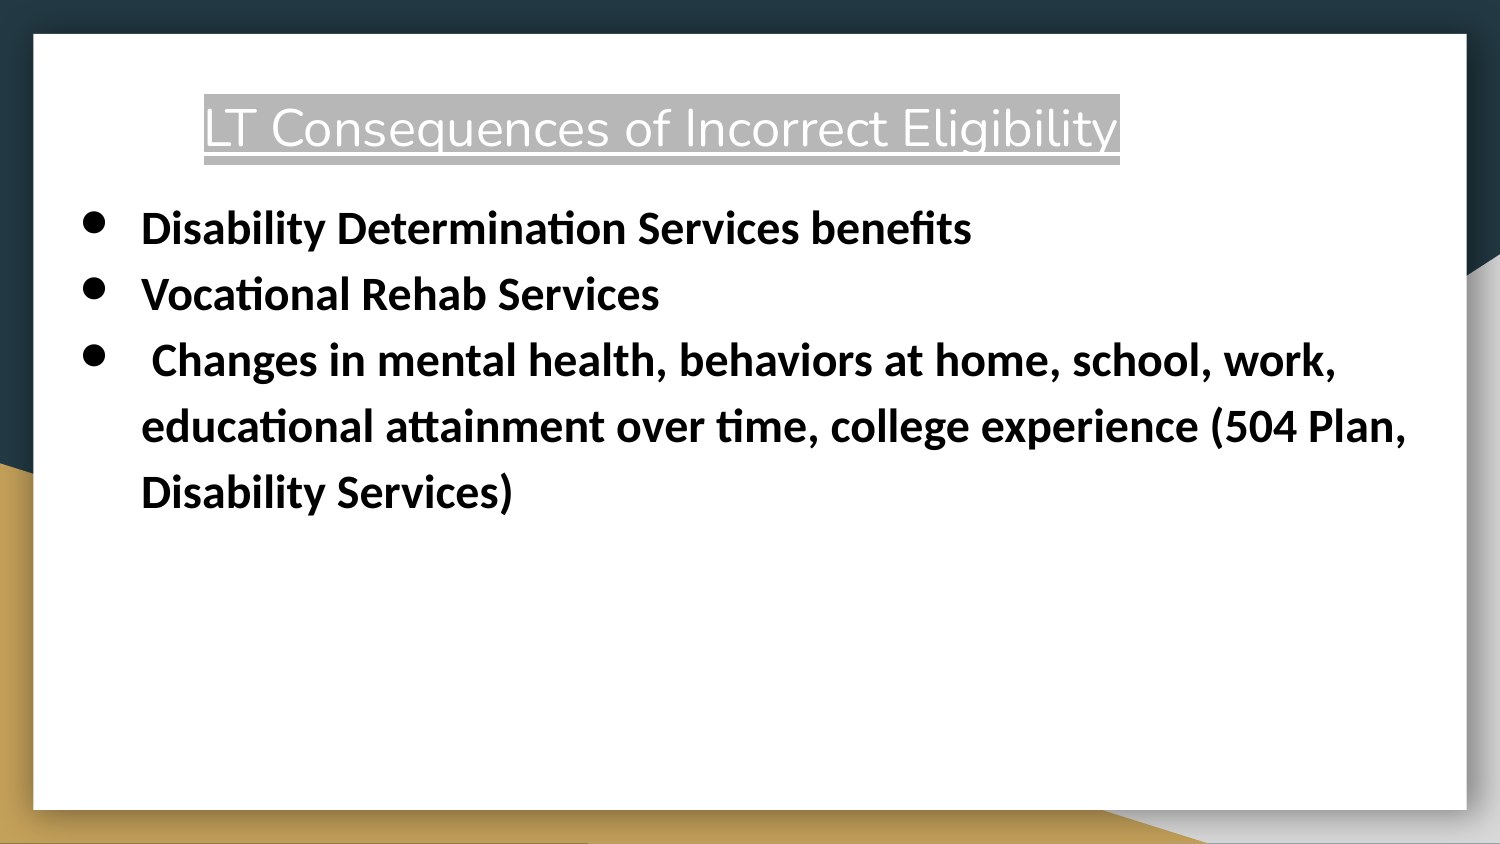

# LT Consequences of Incorrect Eligibility
Disability Determination Services benefits
Vocational Rehab Services
 Changes in mental health, behaviors at home, school, work, educational attainment over time, college experience (504 Plan, Disability Services)